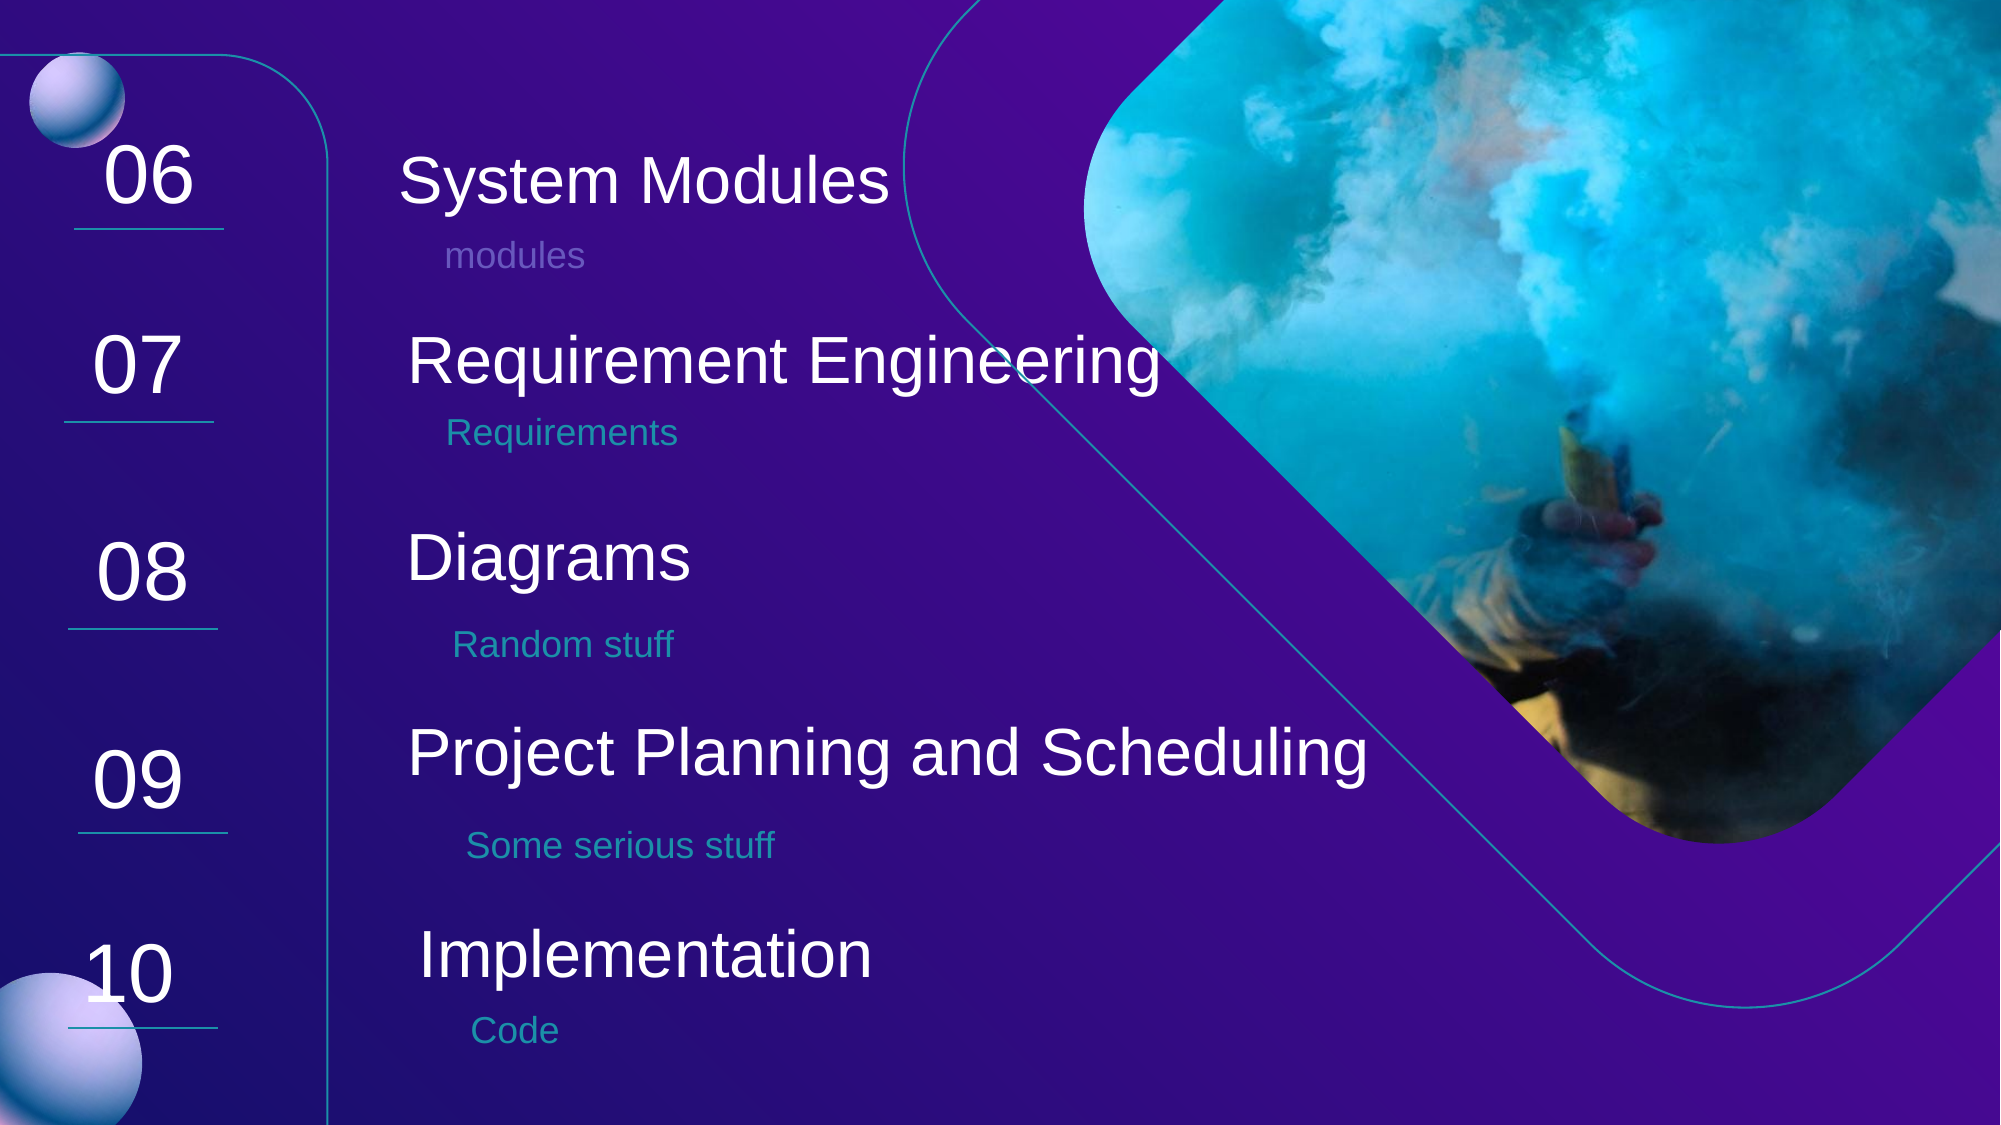

06
System Modules

modules
07
Requirement Engineering

Requirements
Diagrams

Random stuff
08
Project Planning and Scheduling
Some serious stuff
09
Implementation

Code
10